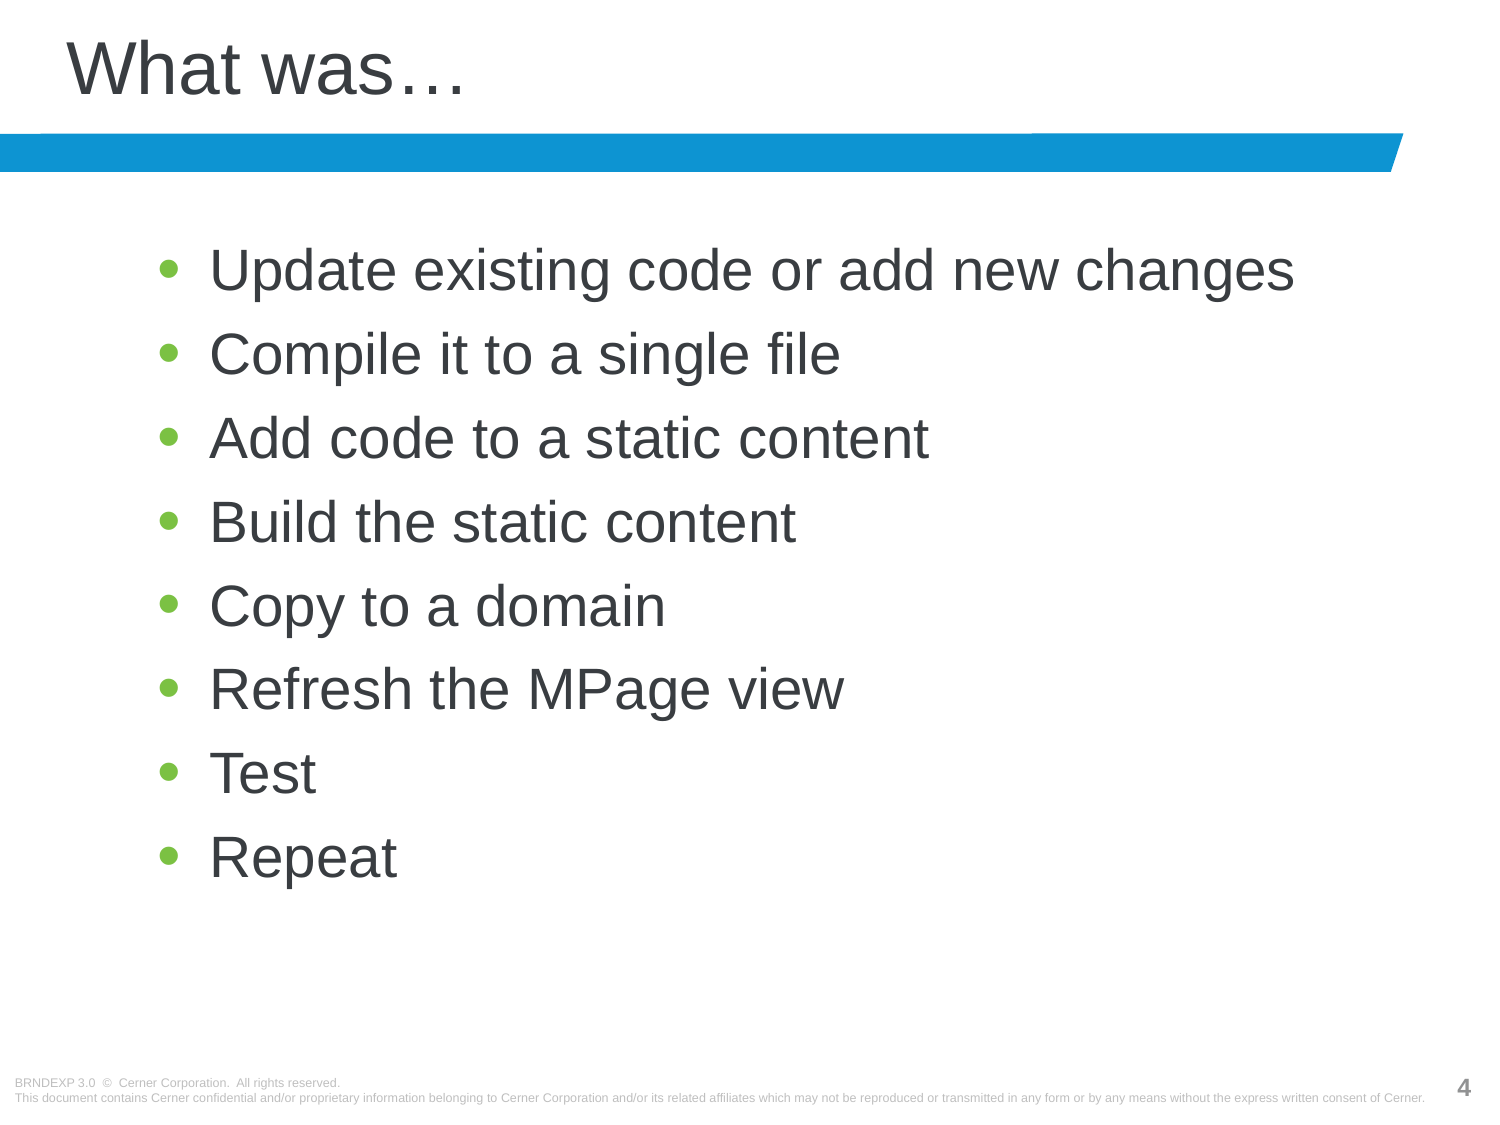

# What was…
Update existing code or add new changes
Compile it to a single file
Add code to a static content
Build the static content
Copy to a domain
Refresh the MPage view
Test
Repeat
4